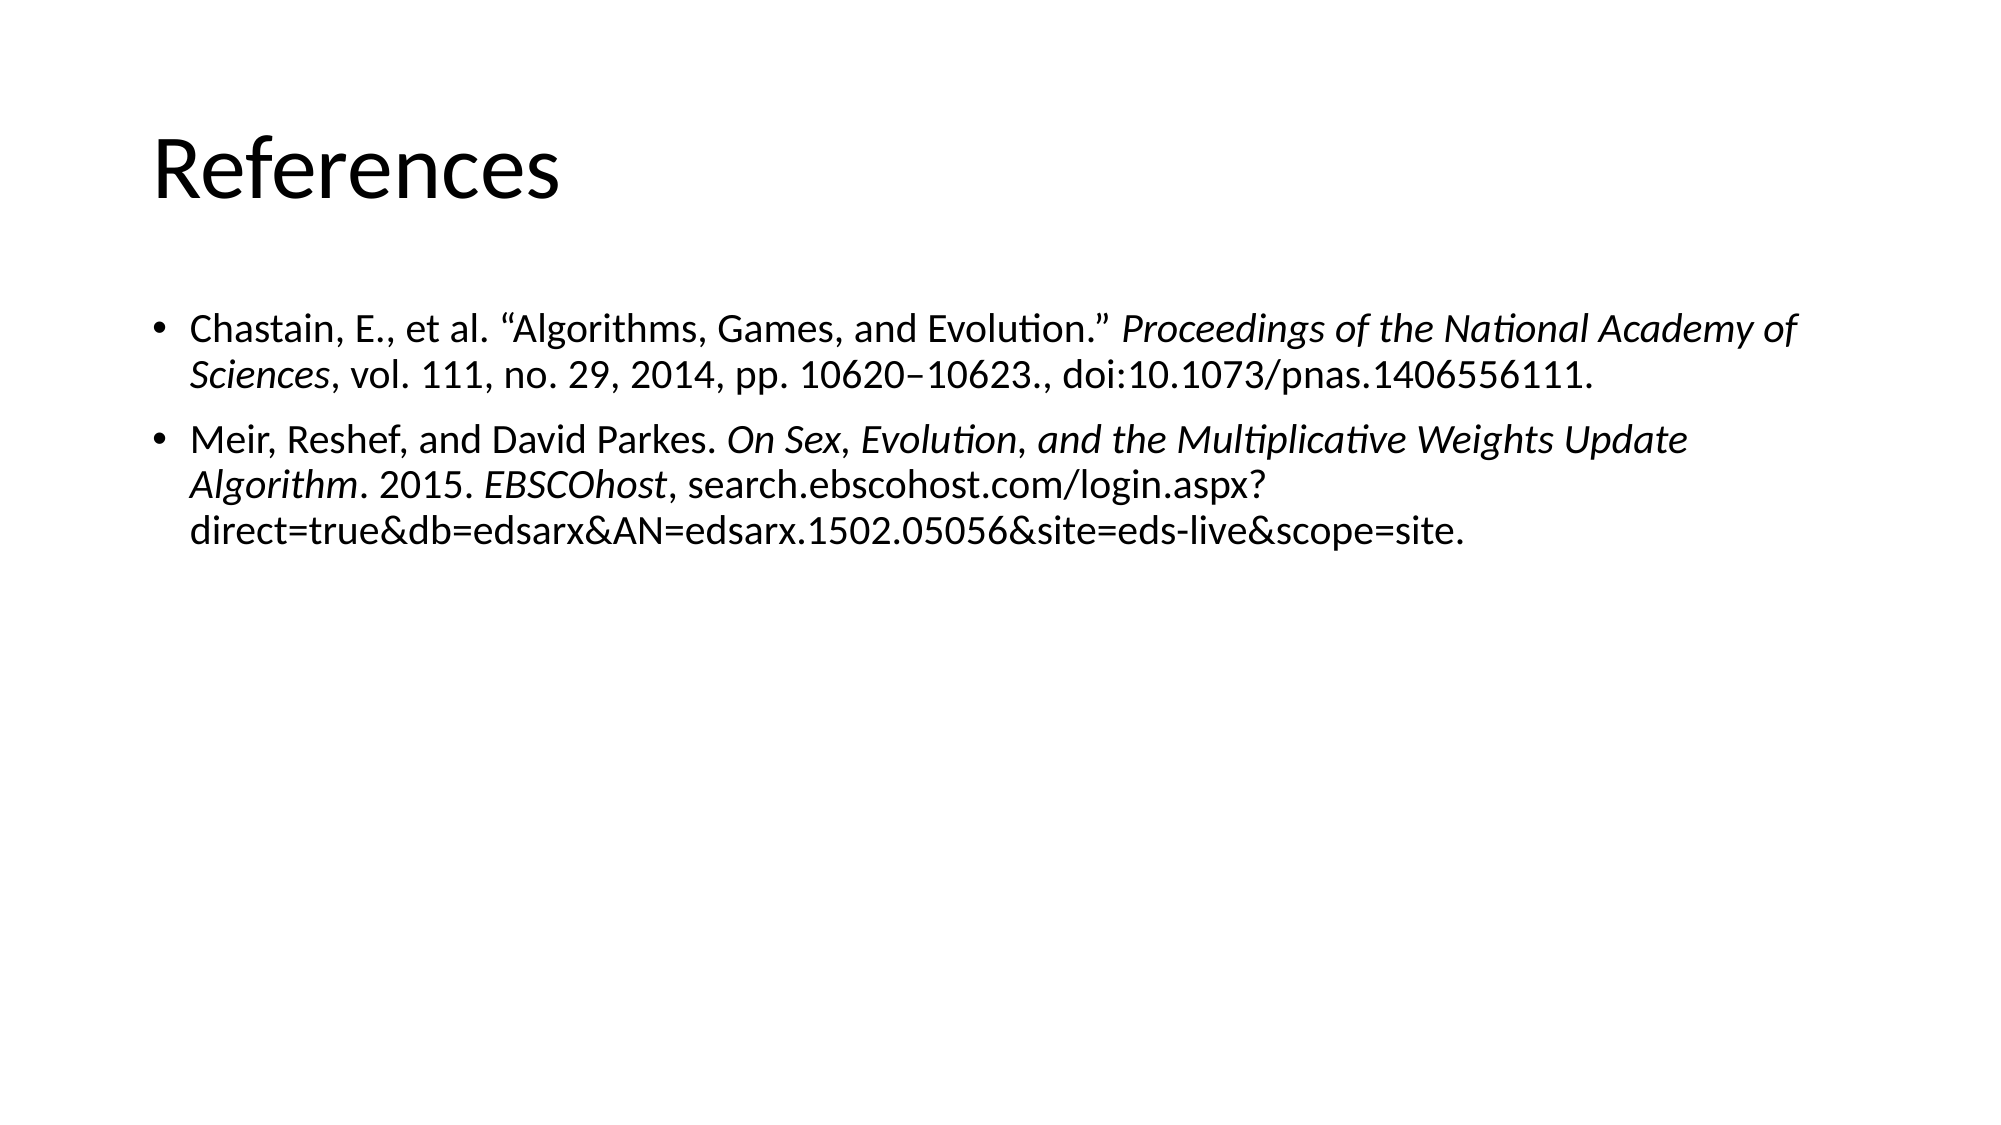

# References
Chastain, E., et al. “Algorithms, Games, and Evolution.” Proceedings of the National Academy of Sciences, vol. 111, no. 29, 2014, pp. 10620–10623., doi:10.1073/pnas.1406556111.
Meir, Reshef, and David Parkes. On Sex, Evolution, and the Multiplicative Weights Update Algorithm. 2015. EBSCOhost, search.ebscohost.com/login.aspx?direct=true&db=edsarx&AN=edsarx.1502.05056&site=eds-live&scope=site.